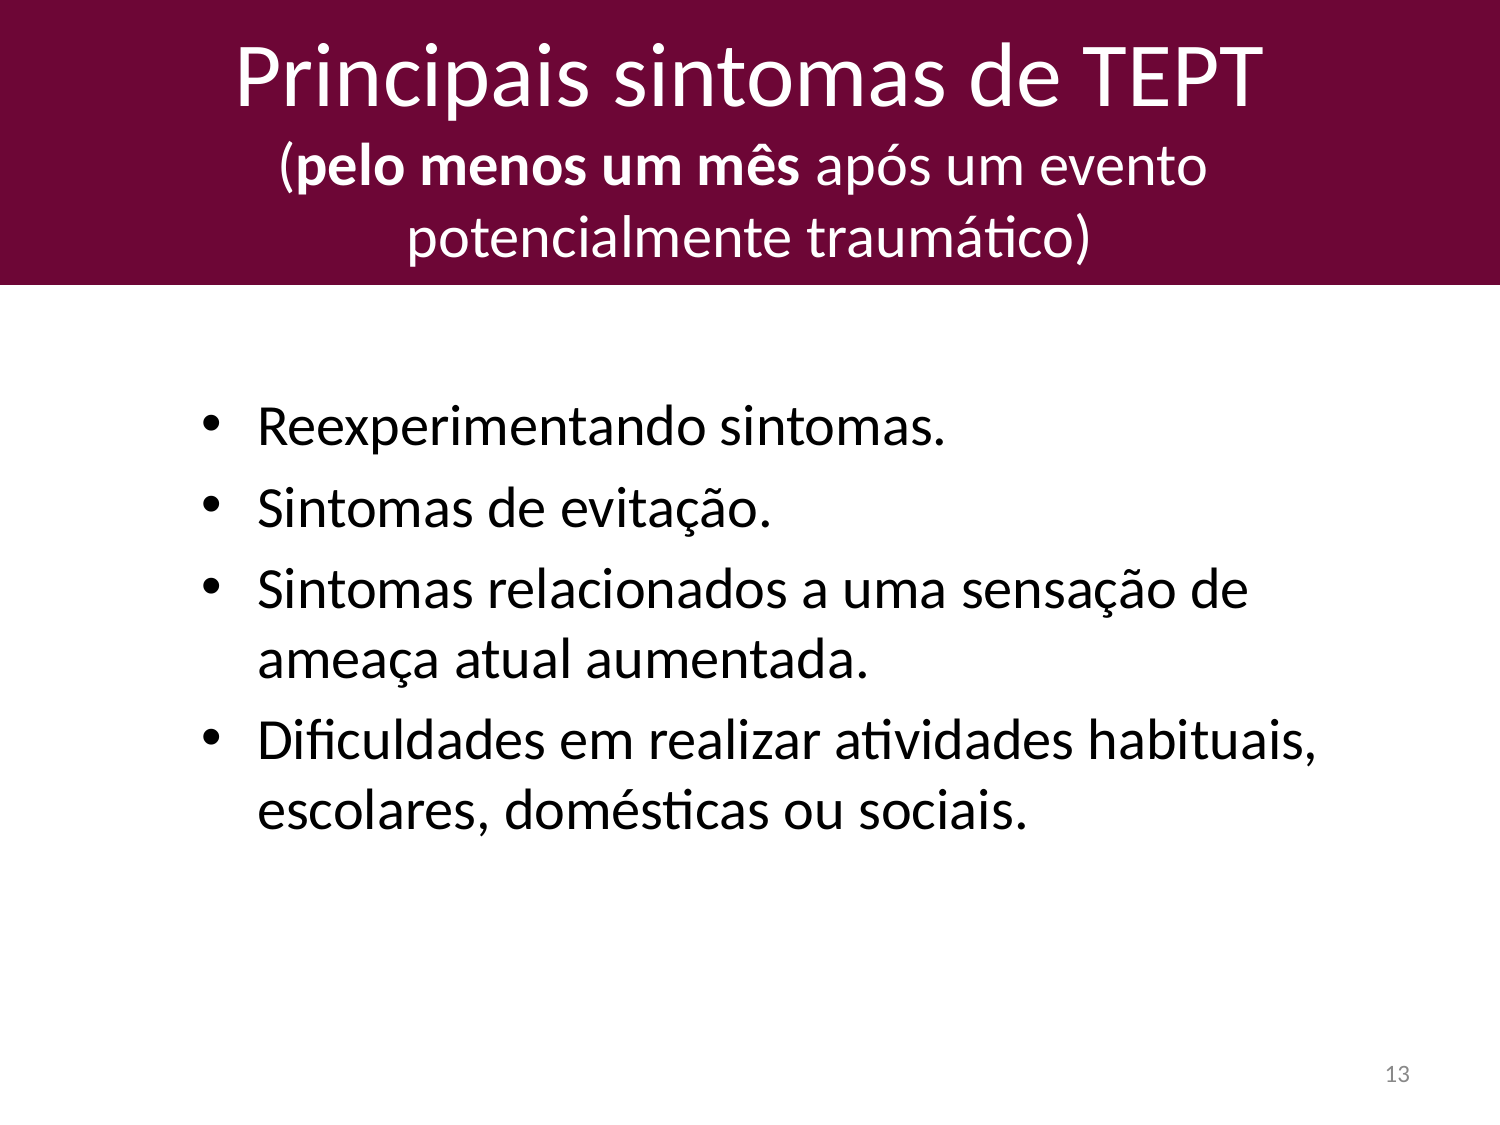

# Principais sintomas de TEPT (pelo menos um mês após um evento potencialmente traumático)
Reexperimentando sintomas.
Sintomas de evitação.
Sintomas relacionados a uma sensação de ameaça atual aumentada.
Dificuldades em realizar atividades habituais, escolares, domésticas ou sociais.

13